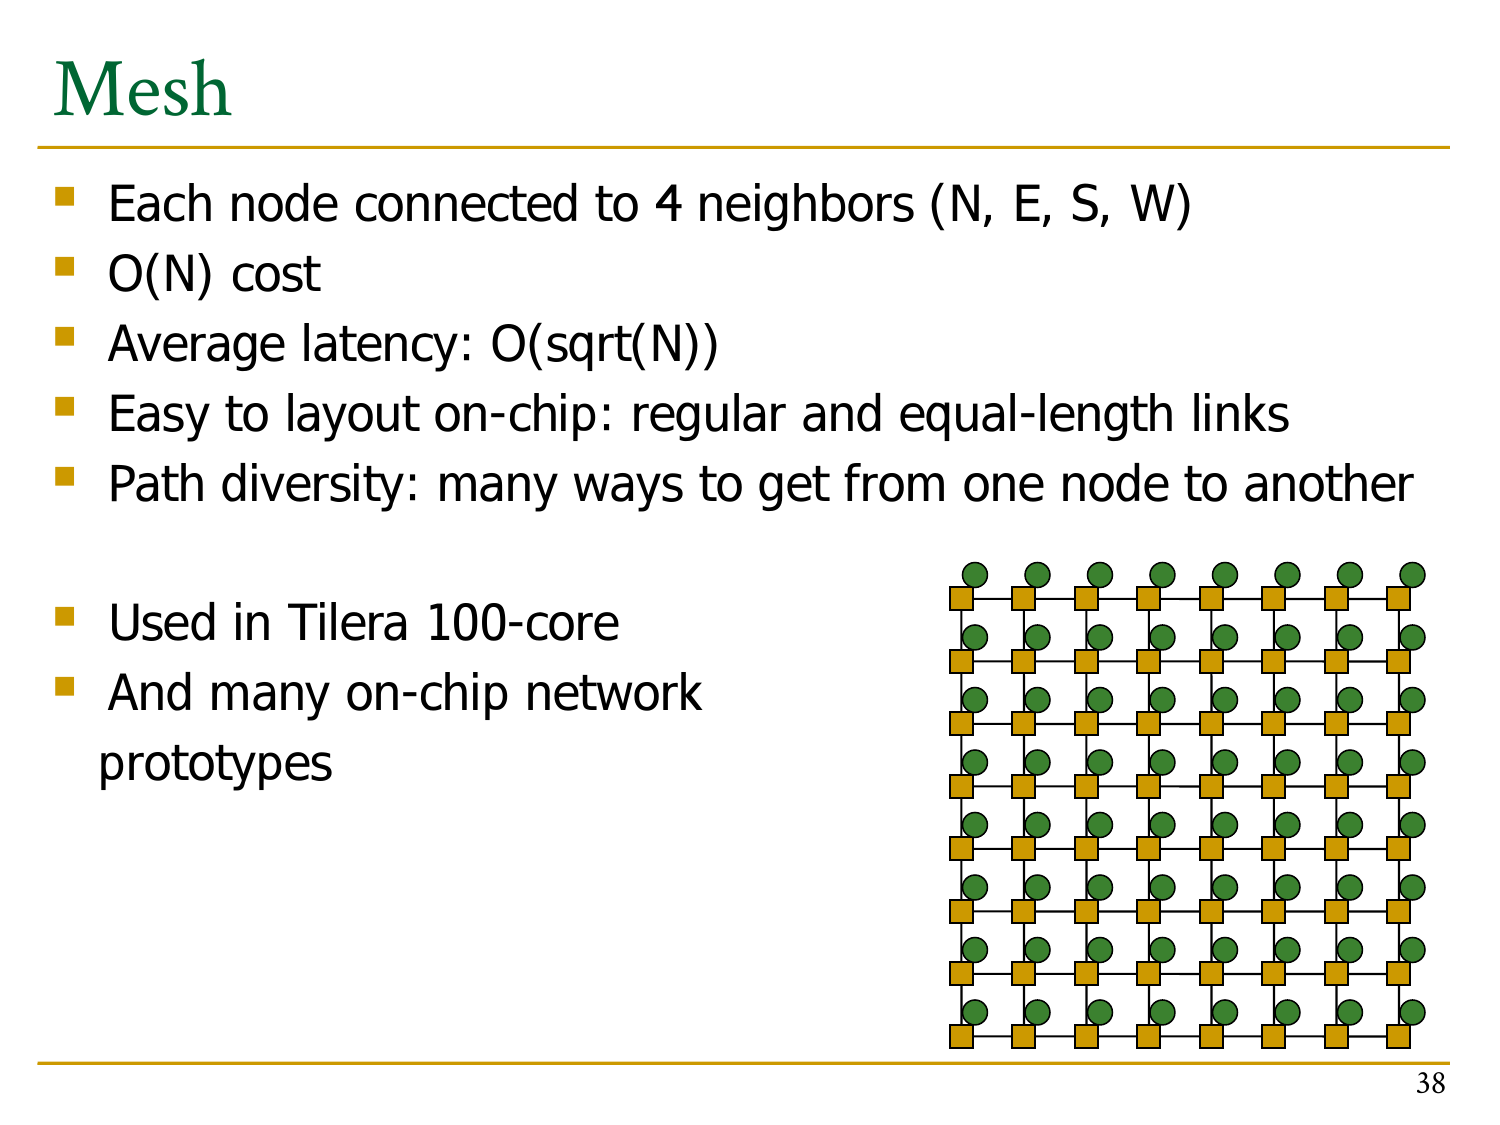

# Mesh
Each node connected to 4 neighbors (N, E, S, W)
O(N) cost
Average latency: O(sqrt(N))
Easy to layout on-chip: regular and equal-length links
Path diversity: many ways to get from one node to another

Used in Tilera 100-core
And many on-chip network
   prototypes

38